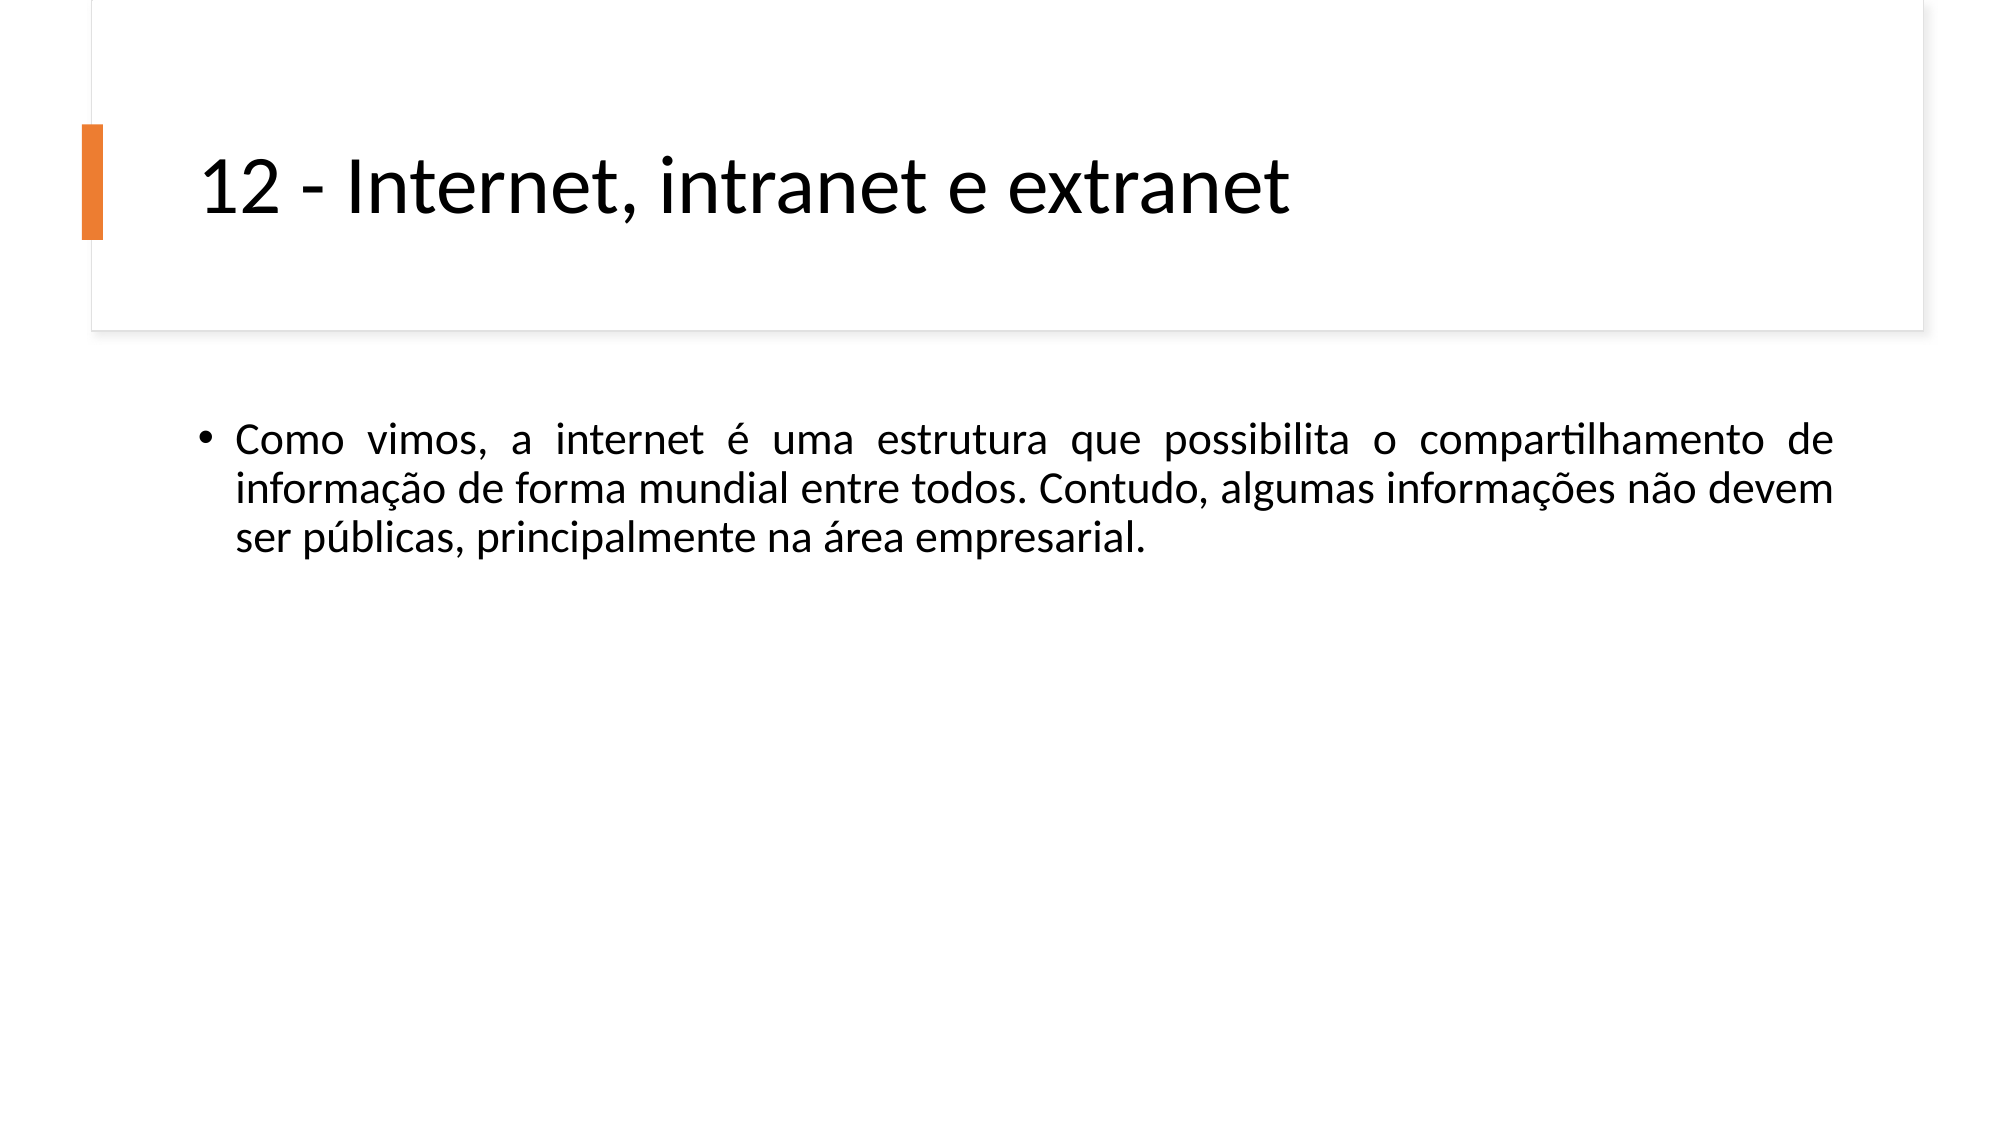

# 12 - Internet, intranet e extranet

Como vimos, a internet é uma estrutura que possibilita o compartilhamento de informação de forma mundial entre todos. Contudo, algumas informações não devem ser públicas, principalmente na área empresarial.